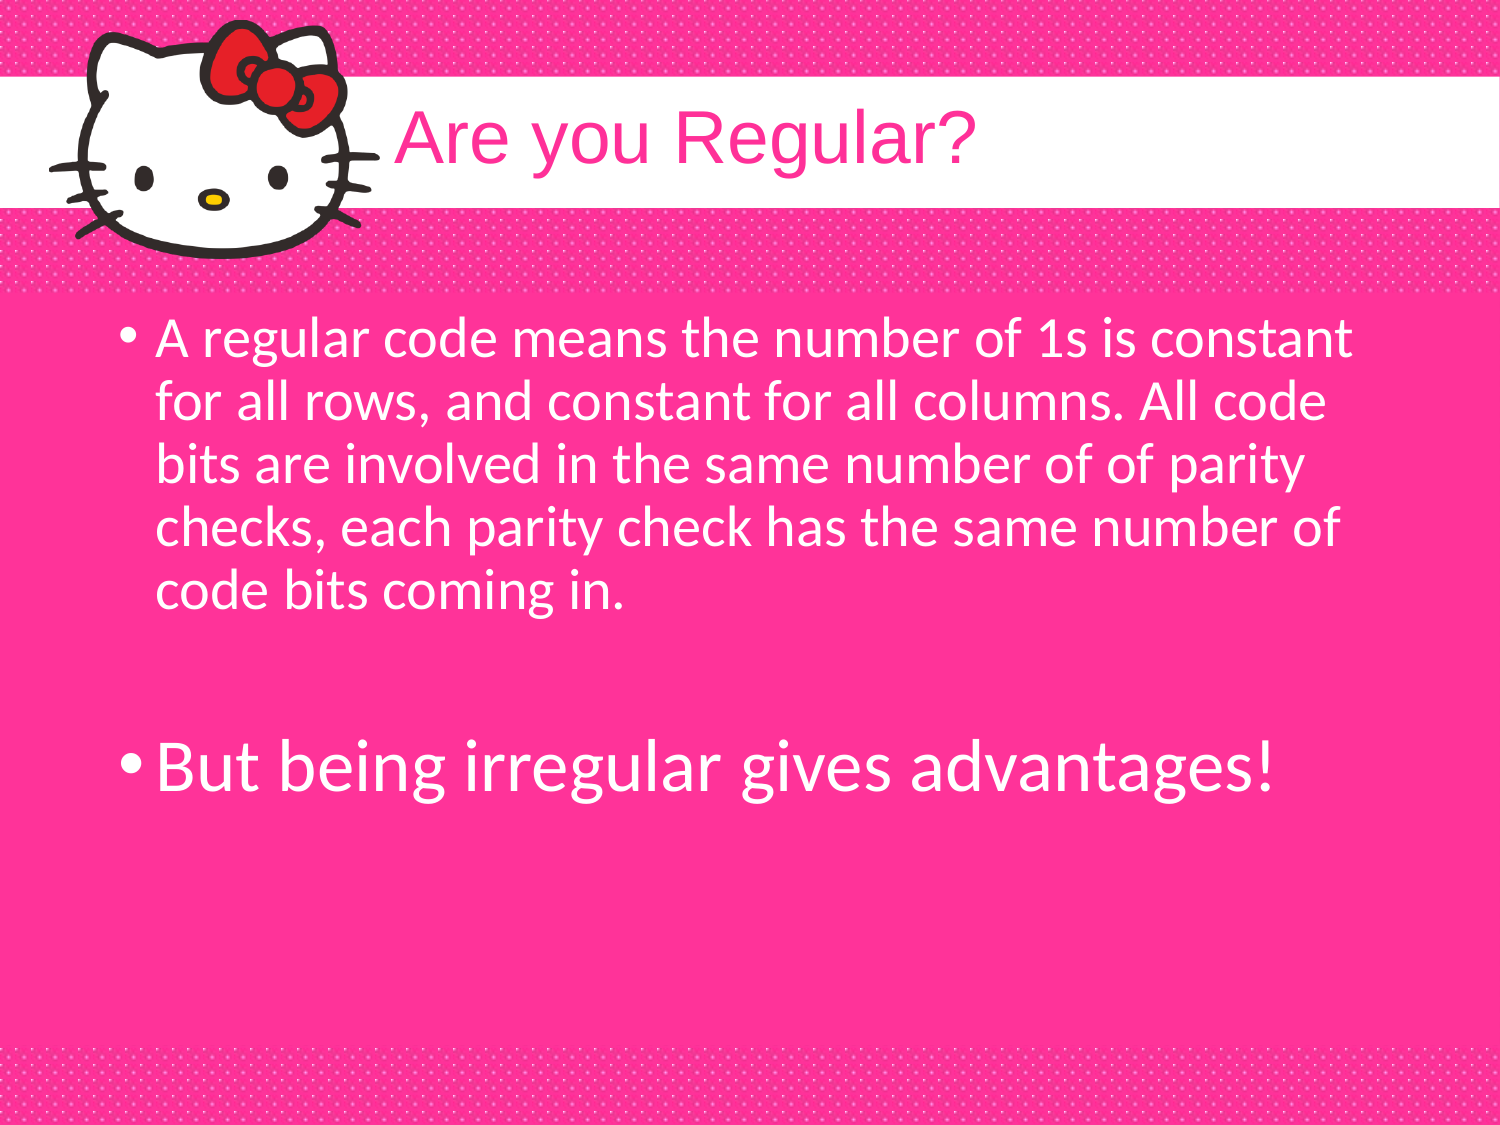

# Are you Regular?
A regular code means the number of 1s is constant for all rows, and constant for all columns. All code bits are involved in the same number of of parity checks, each parity check has the same number of code bits coming in.

But being irregular gives advantages!